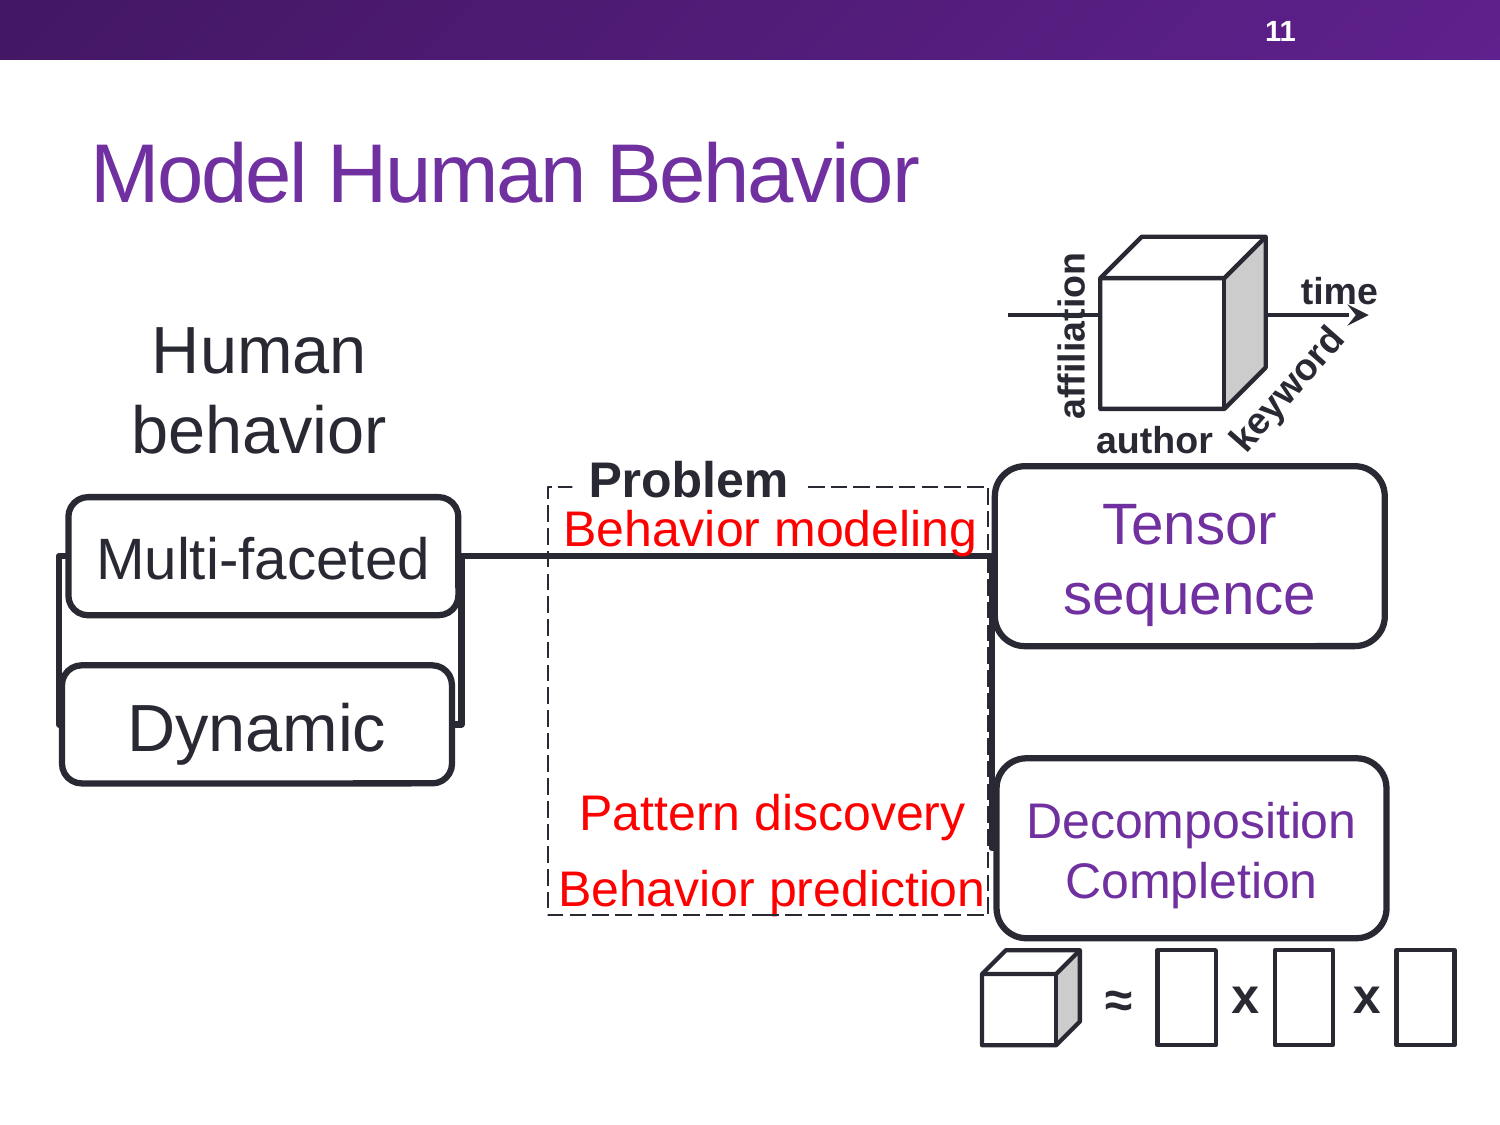

11
# Model Human Behavior

time
Human behavior
affiliation
keyword
author
Problem
Tensor sequence

Behavior modeling
Multi-faceted
Dynamic
Decomposition
Completion
Pattern discovery
Behavior prediction

x
x
≈